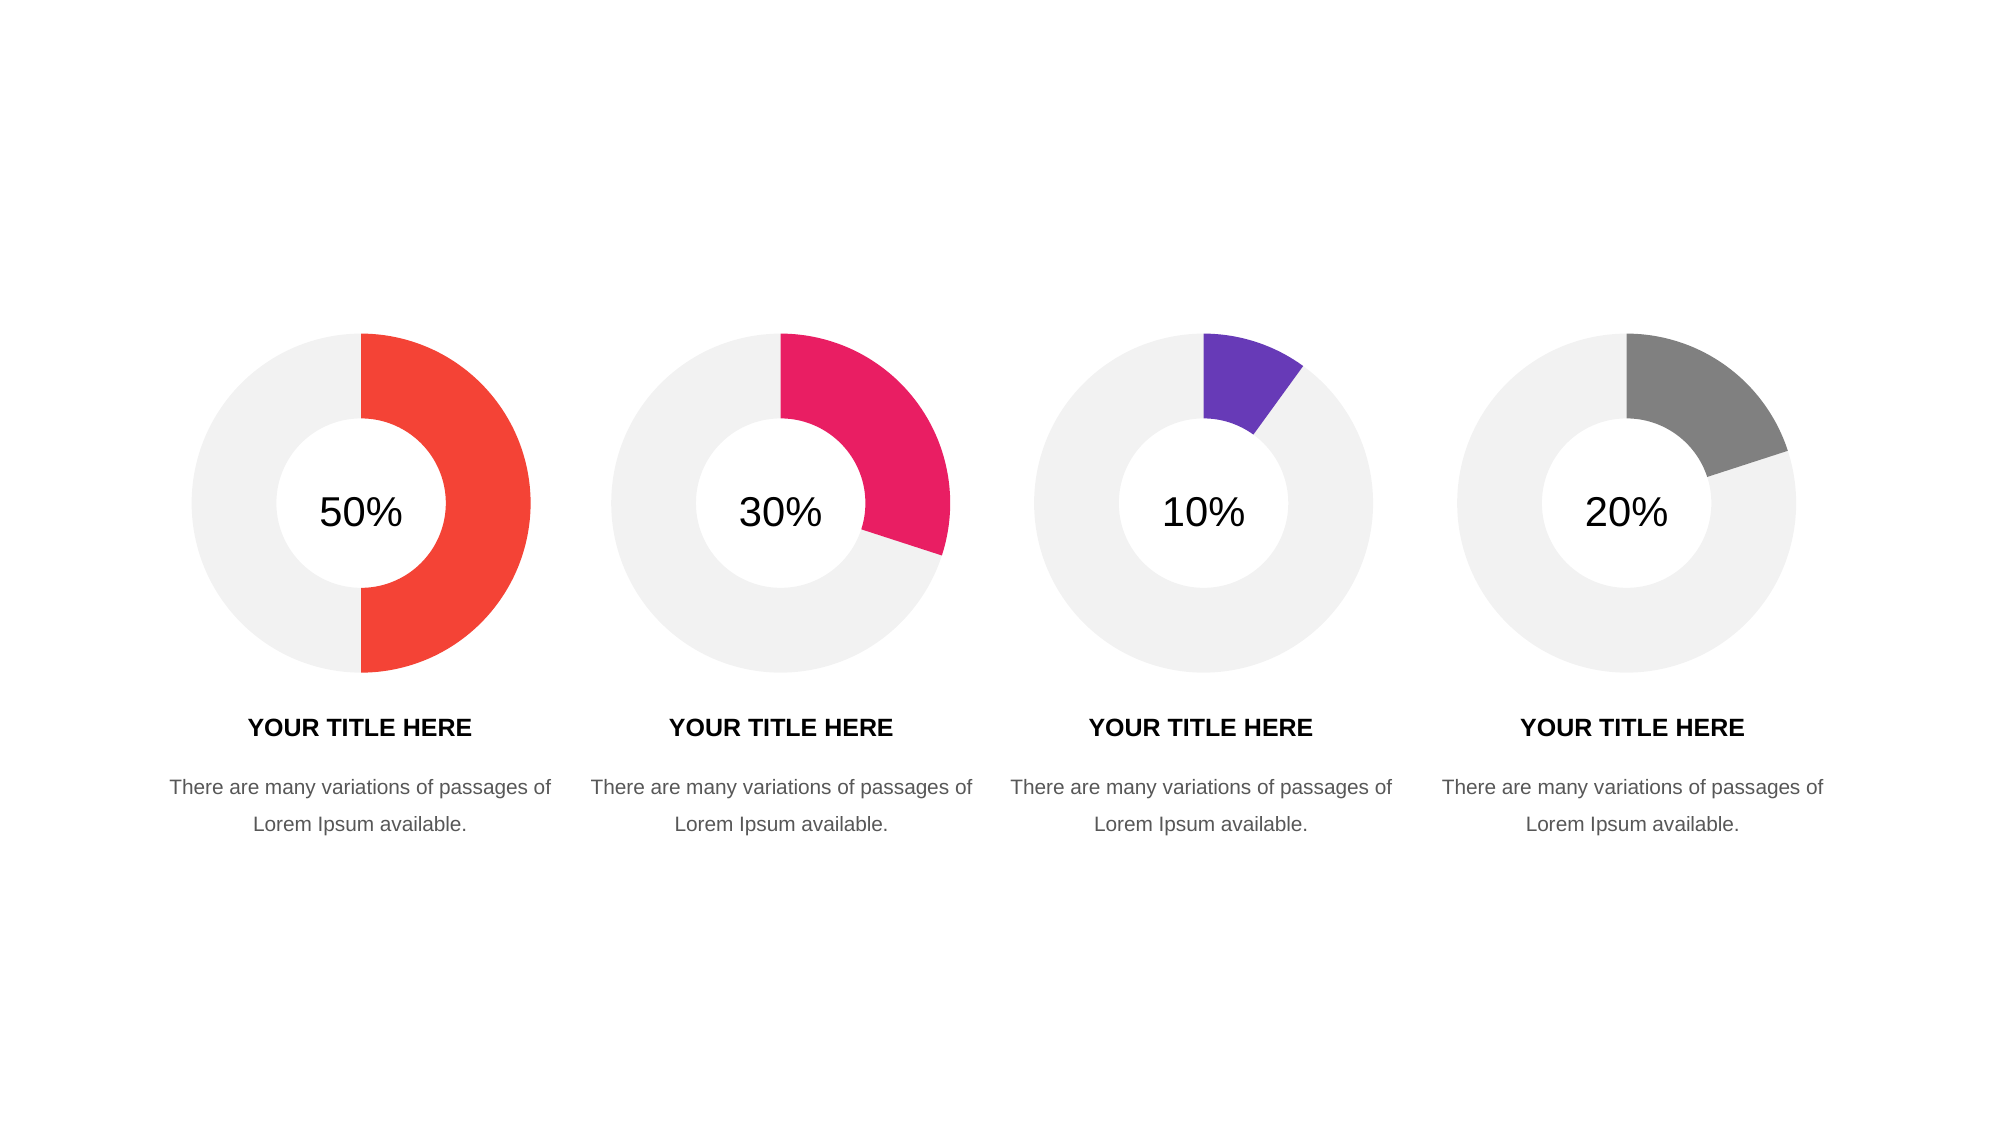

### Chart

| Category | Sales |
|---|---|
| 1st Qtr | 50.0 |
| 2nd Qtr | 50.0 |

### Chart

| Category | Sales |
|---|---|
| 1st Qtr | 30.0 |
| 2nd Qtr | 70.0 |

### Chart

| Category | Sales |
|---|---|
| 1st Qtr | 10.0 |
| 2nd Qtr | 90.0 |

### Chart

| Category | Sales |
|---|---|
| 1st Qtr | 20.0 |
| 2nd Qtr | 80.0 |

### Chart

| Category |
|---|
50%
30%
10%
20%
YOUR TITLE HERE
YOUR TITLE HERE
YOUR TITLE HERE
YOUR TITLE HERE
There are many variations of passages of Lorem Ipsum available.
There are many variations of passages of Lorem Ipsum available.
There are many variations of passages of Lorem Ipsum available.
There are many variations of passages of Lorem Ipsum available.